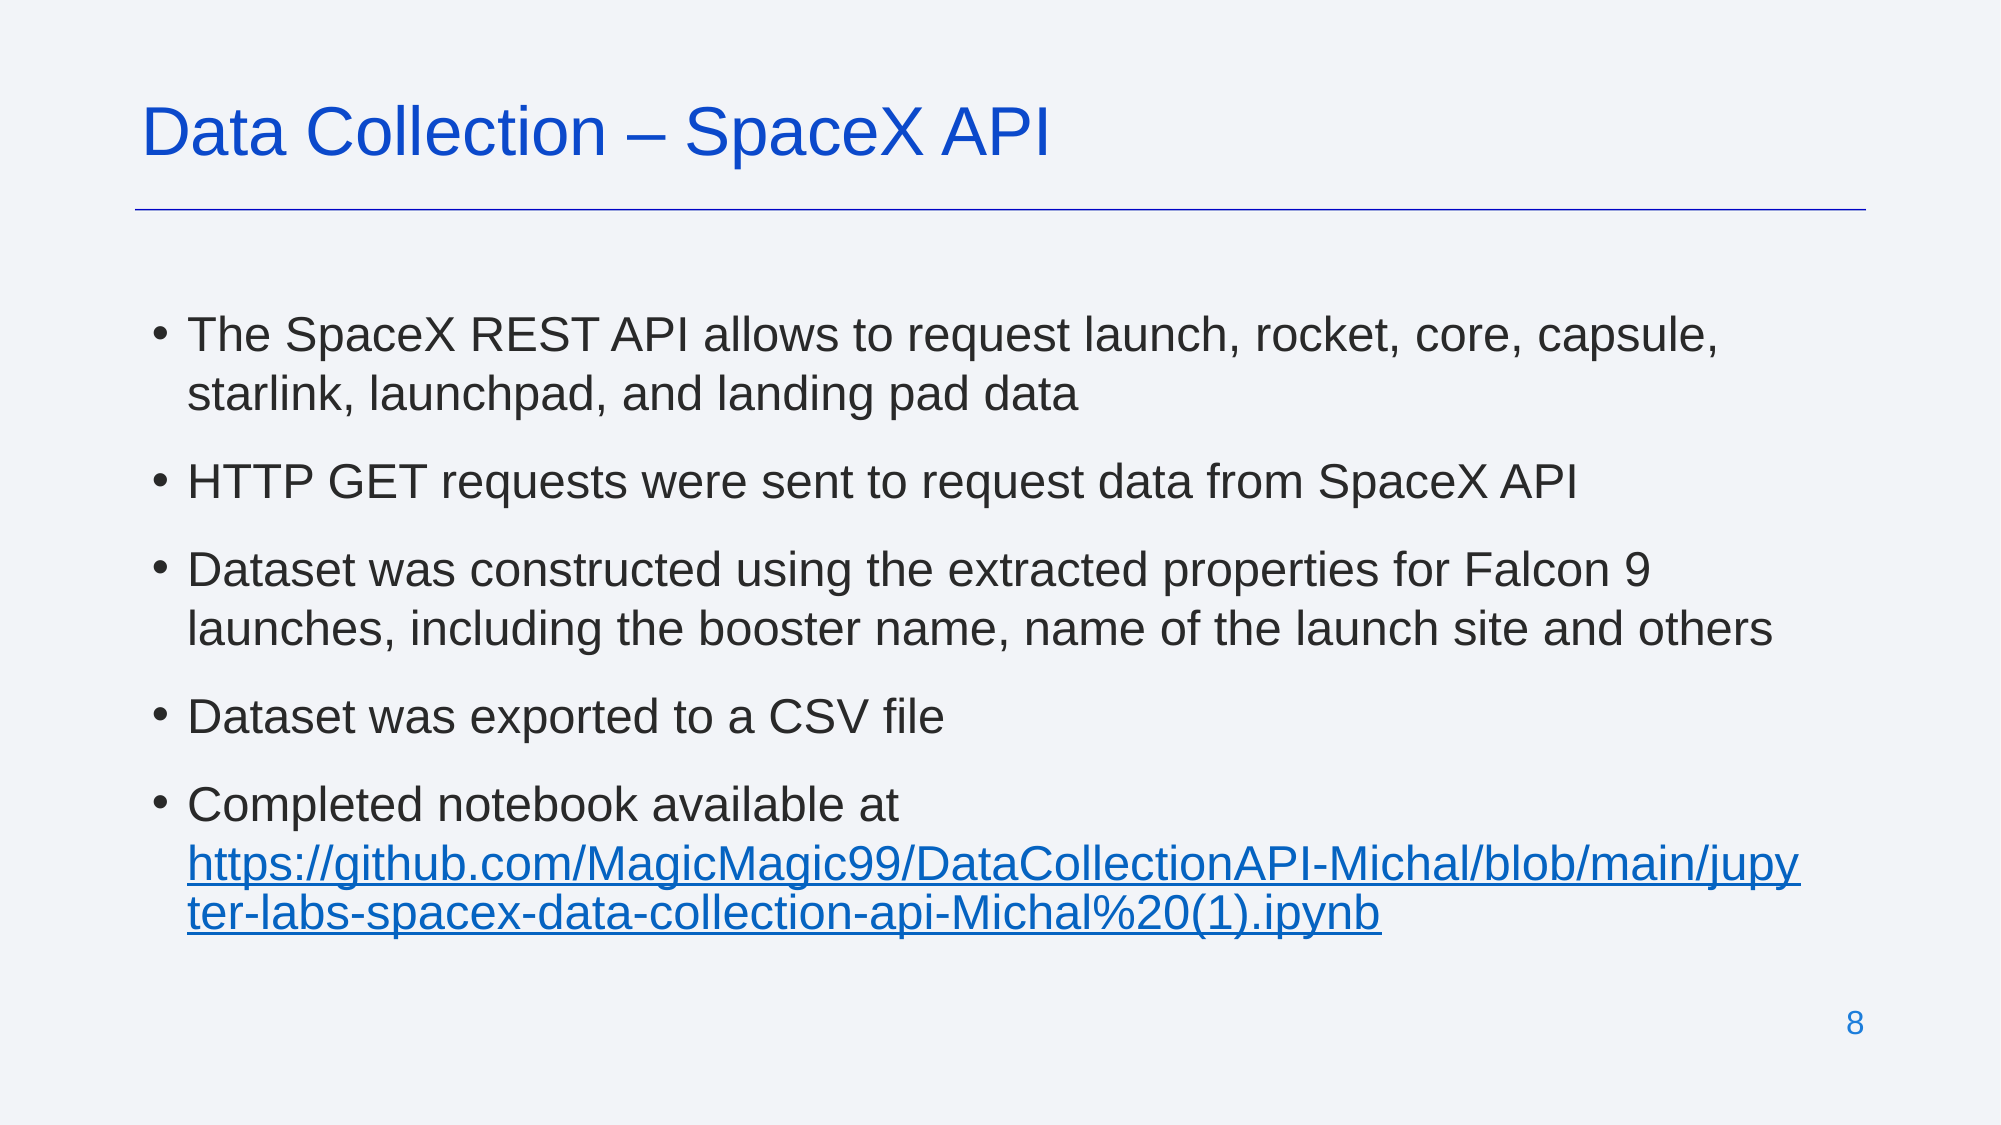

Data Collection – SpaceX API
The SpaceX REST API allows to request launch, rocket, core, capsule, starlink, launchpad, and landing pad data
HTTP GET requests were sent to request data from SpaceX API
Dataset was constructed using the extracted properties for Falcon 9 launches, including the booster name, name of the launch site and others
Dataset was exported to a CSV file
Completed notebook available at https://github.com/MagicMagic99/DataCollectionAPI-Michal/blob/main/jupyter-labs-spacex-data-collection-api-Michal%20(1).ipynb

8